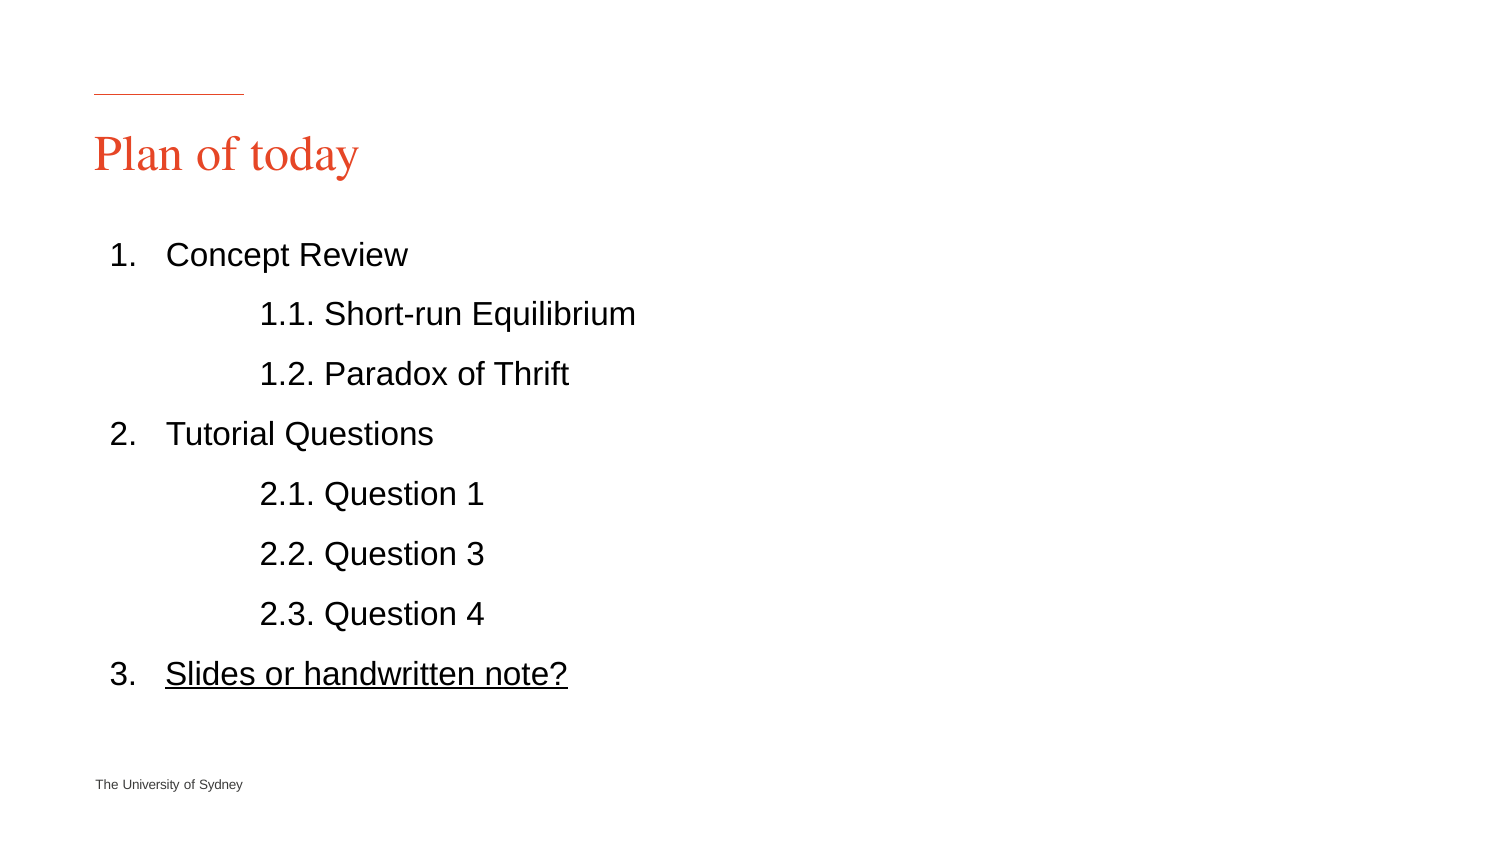

# Plan of today
Concept Review
	1.1. Short-run Equilibrium
	1.2. Paradox of Thrift
Tutorial Questions
	2.1. Question 1
	2.2. Question 3
	2.3. Question 4
3.   Slides or handwritten note?